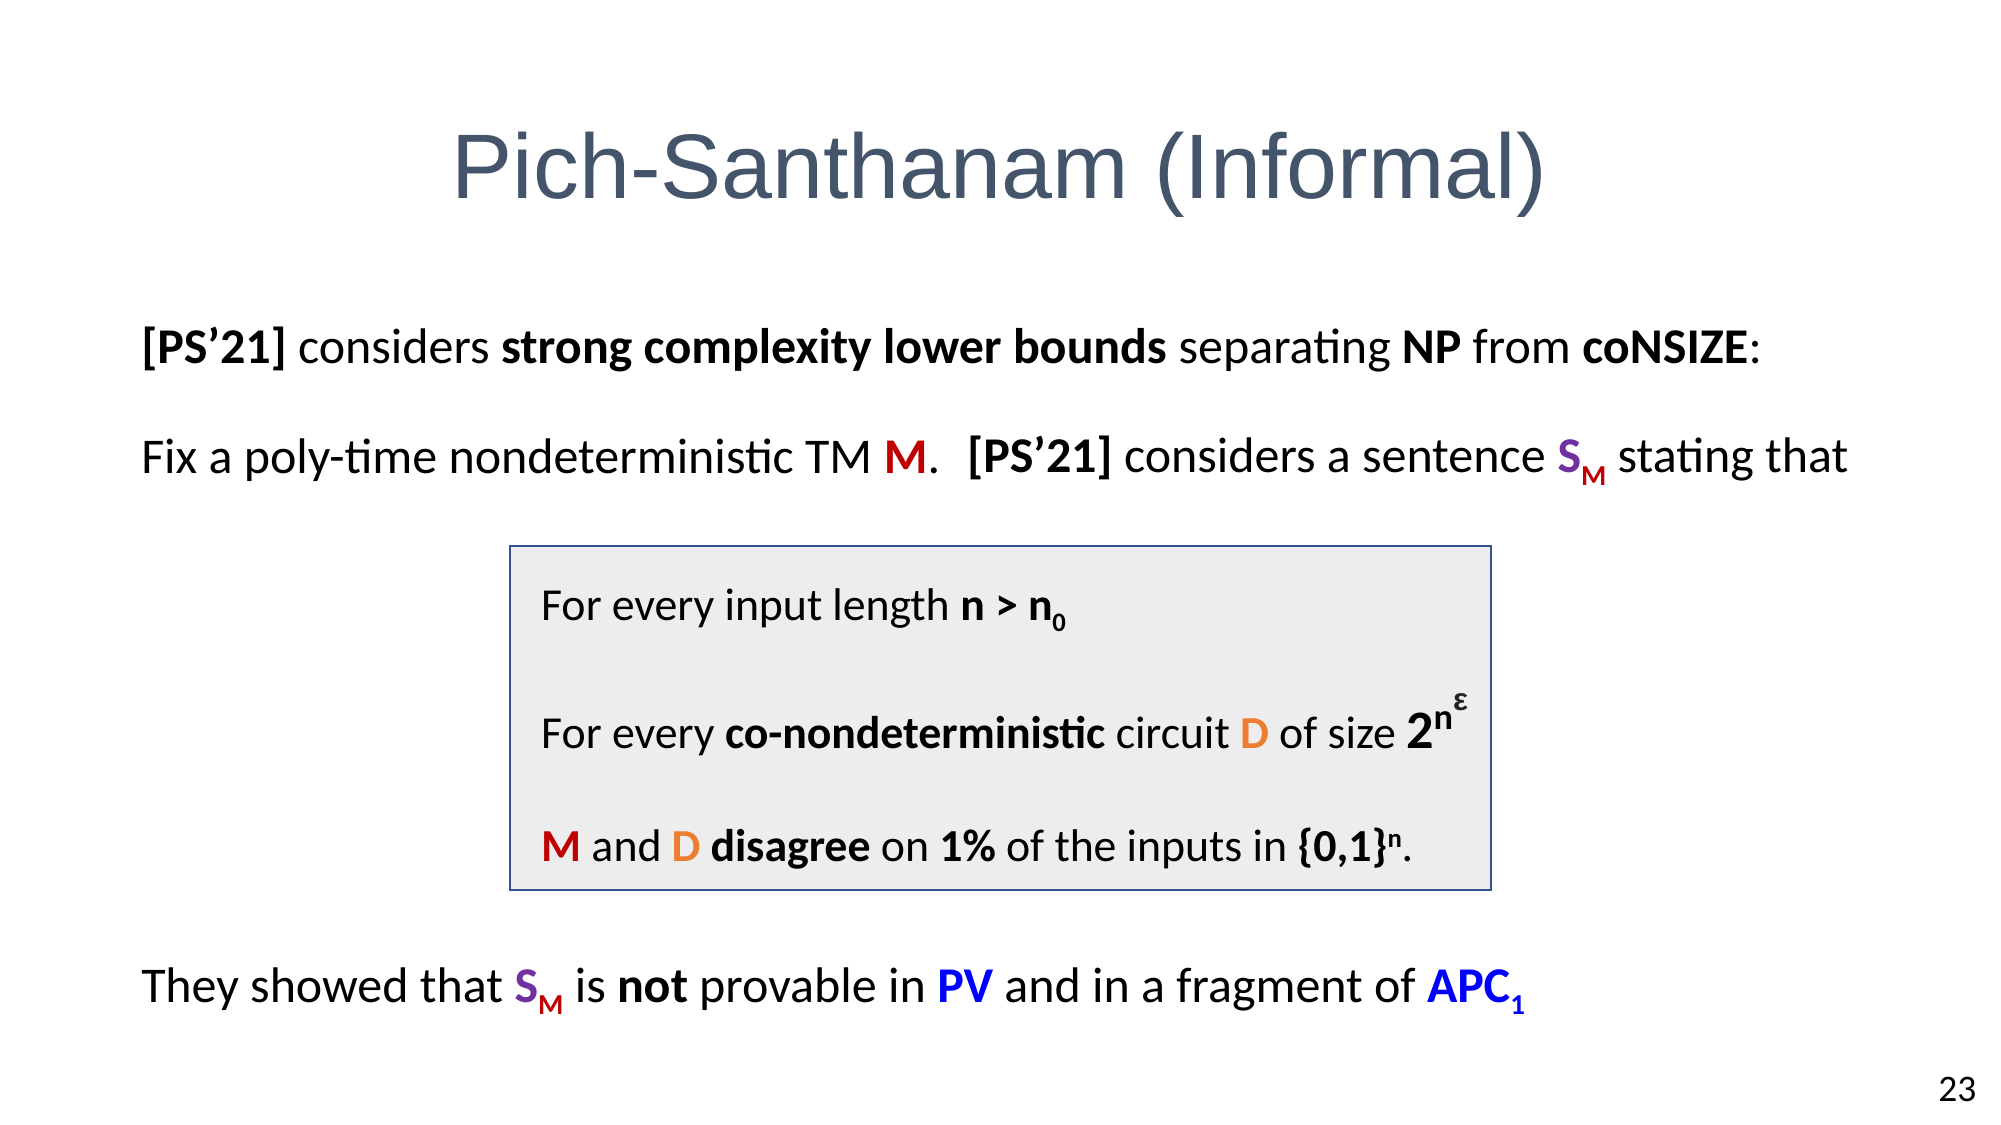

# Pich-Santhanam (Informal)
[PS’21] considers strong complexity lower bounds separating NP from coNSIZE:
[PS’21] considers a sentence SM stating that
Fix a poly-time nondeterministic TM M.

For every input length n > n0
For every co-nondeterministic circuit D of size 2nε

M and D disagree on 1% of the inputs in {0,1}n.
They showed that SM is not provable in PV and in a fragment of APC1
23